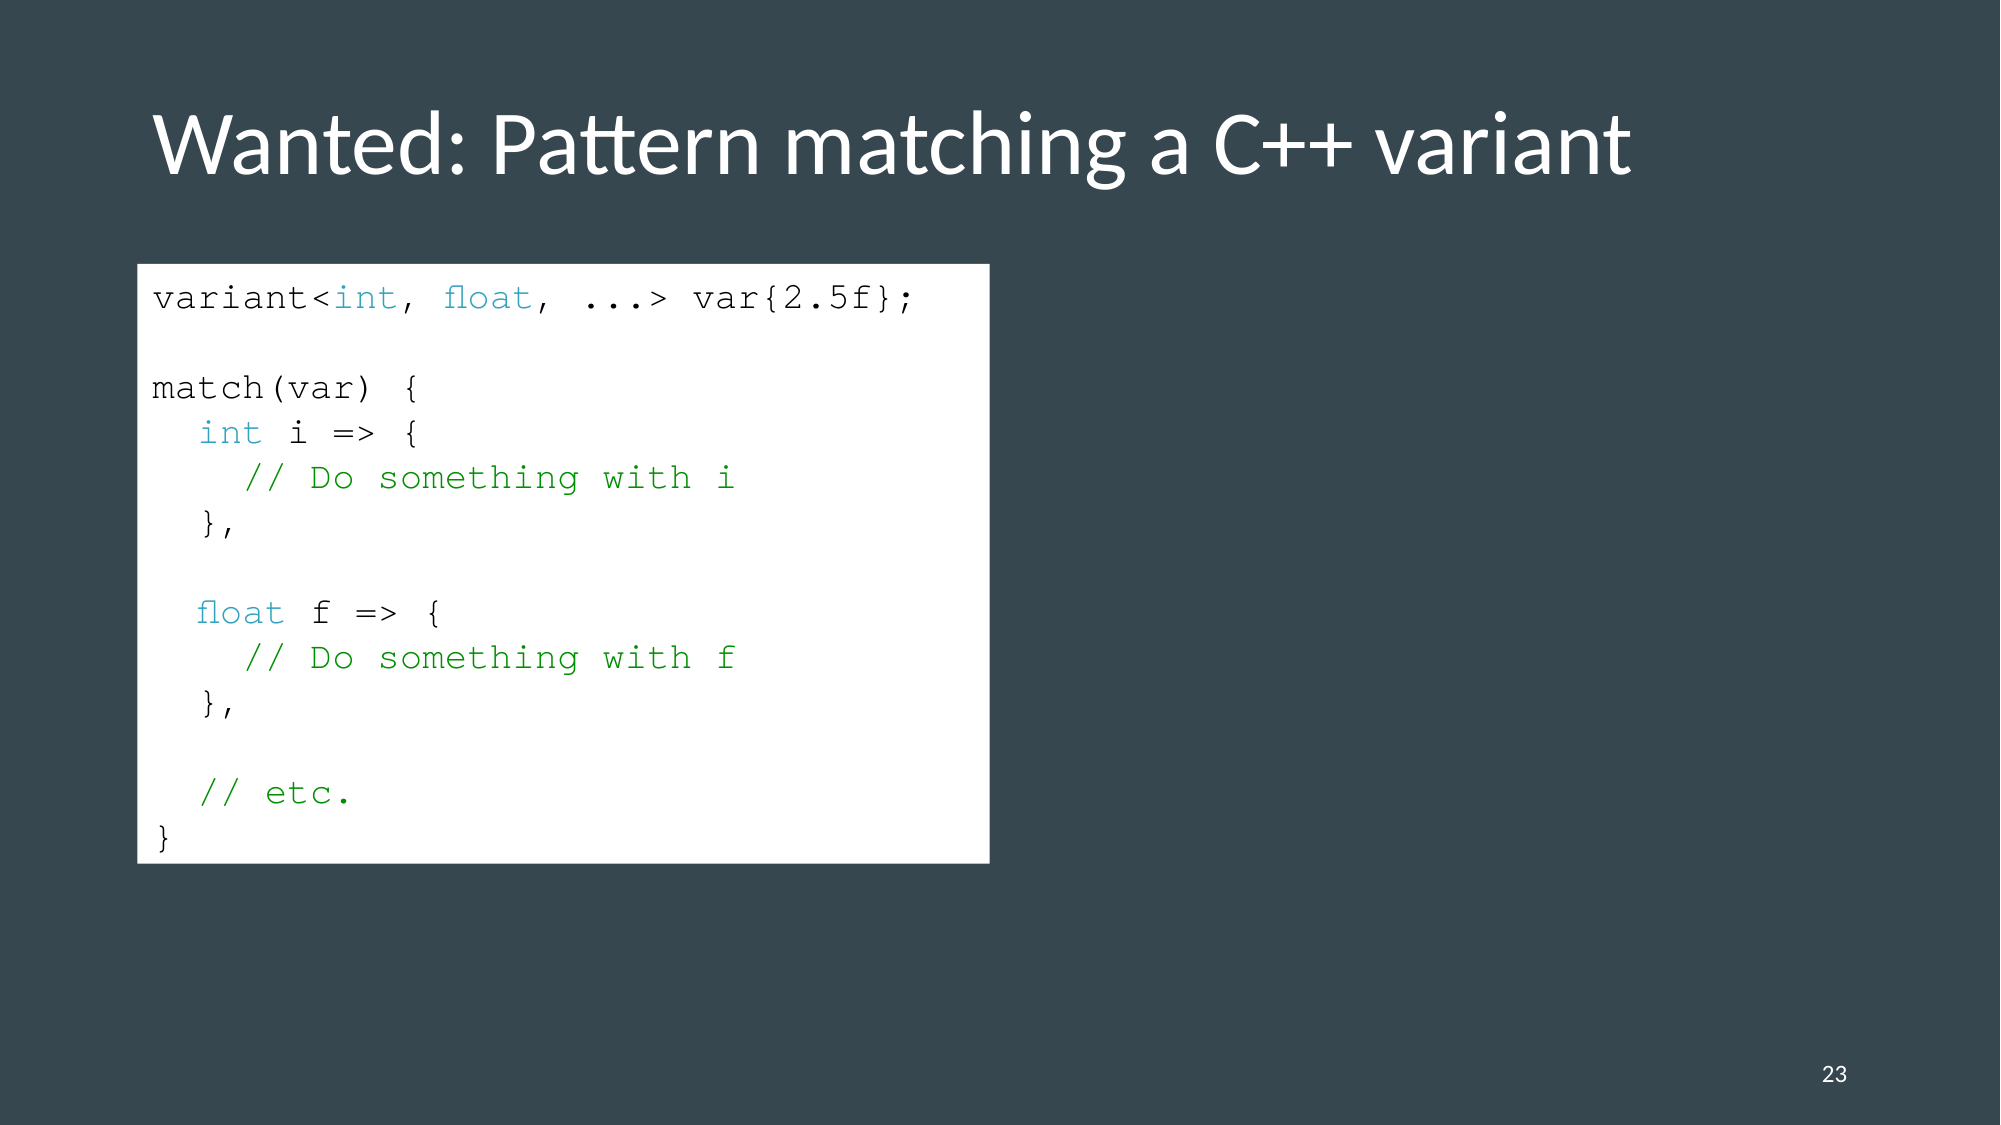

# Wanted: Pattern matching a C++ variant
variant<int, float, ...> var{2.5f};

match(var) {
  int i => {
    // Do something with i
  },

  float f => {
    // Do something with f
  },

  // etc.
}
23